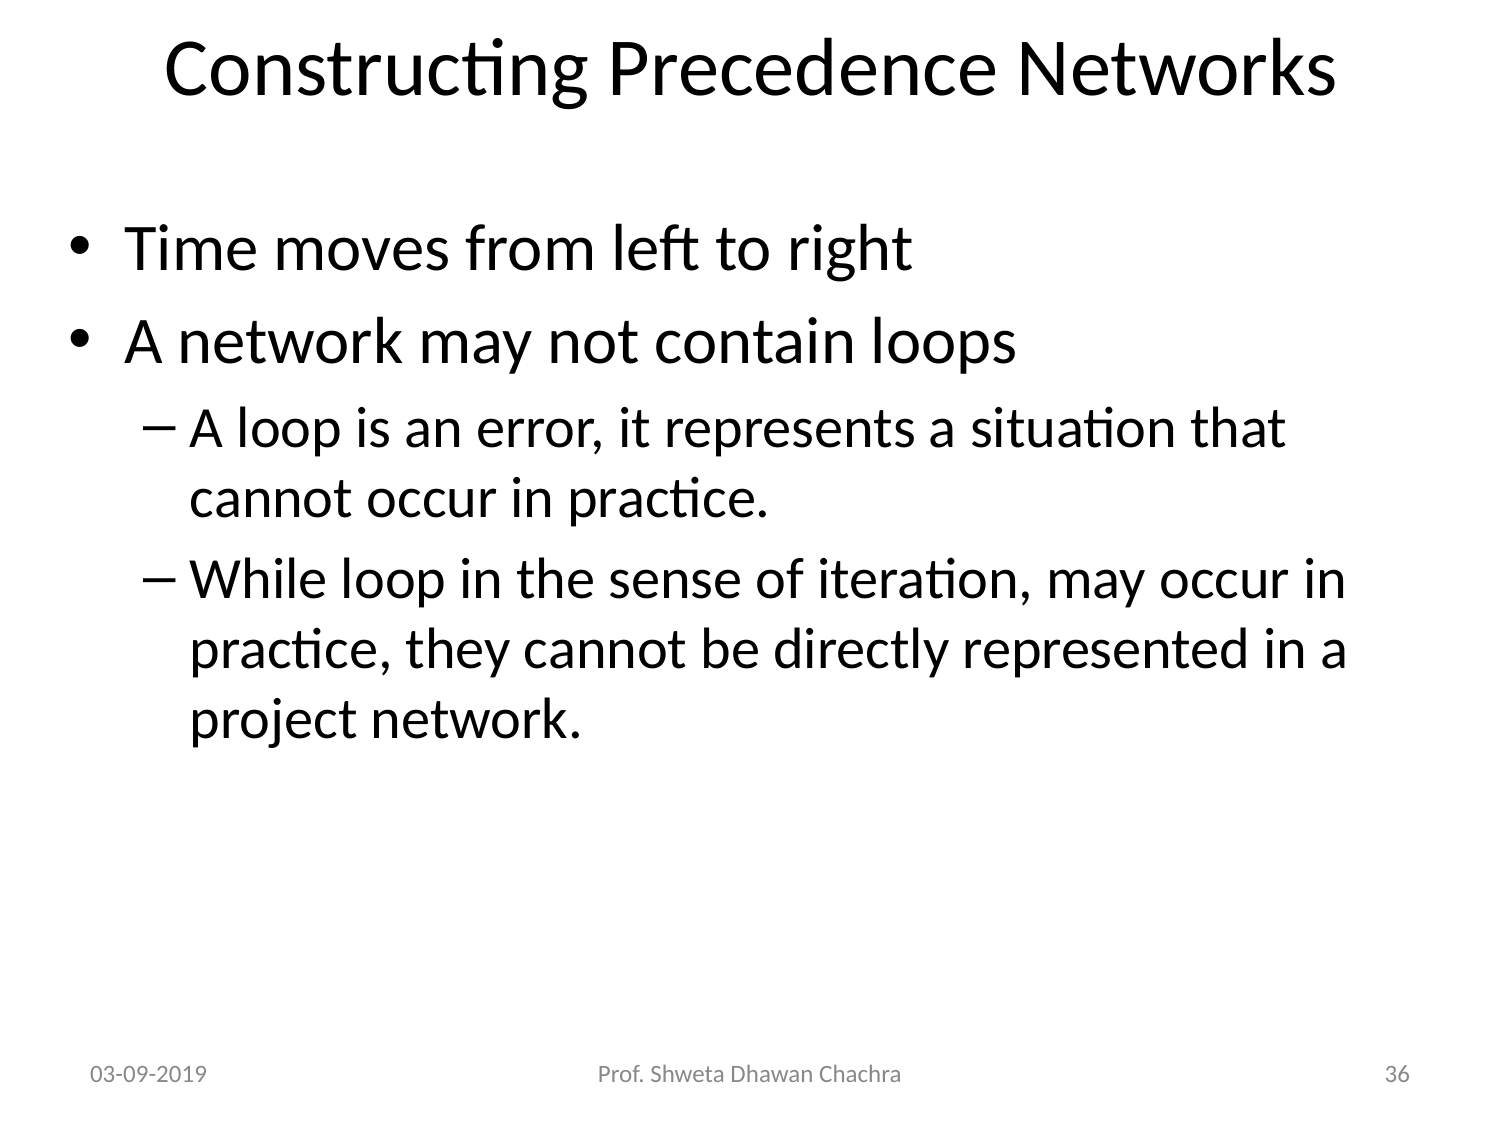

# Constructing Precedence Networks
Time moves from left to right
A network may not contain loops
A loop is an error, it represents a situation that cannot occur in practice.
While loop in the sense of iteration, may occur in practice, they cannot be directly represented in a project network.

03-09-2019
Prof. Shweta Dhawan Chachra
36